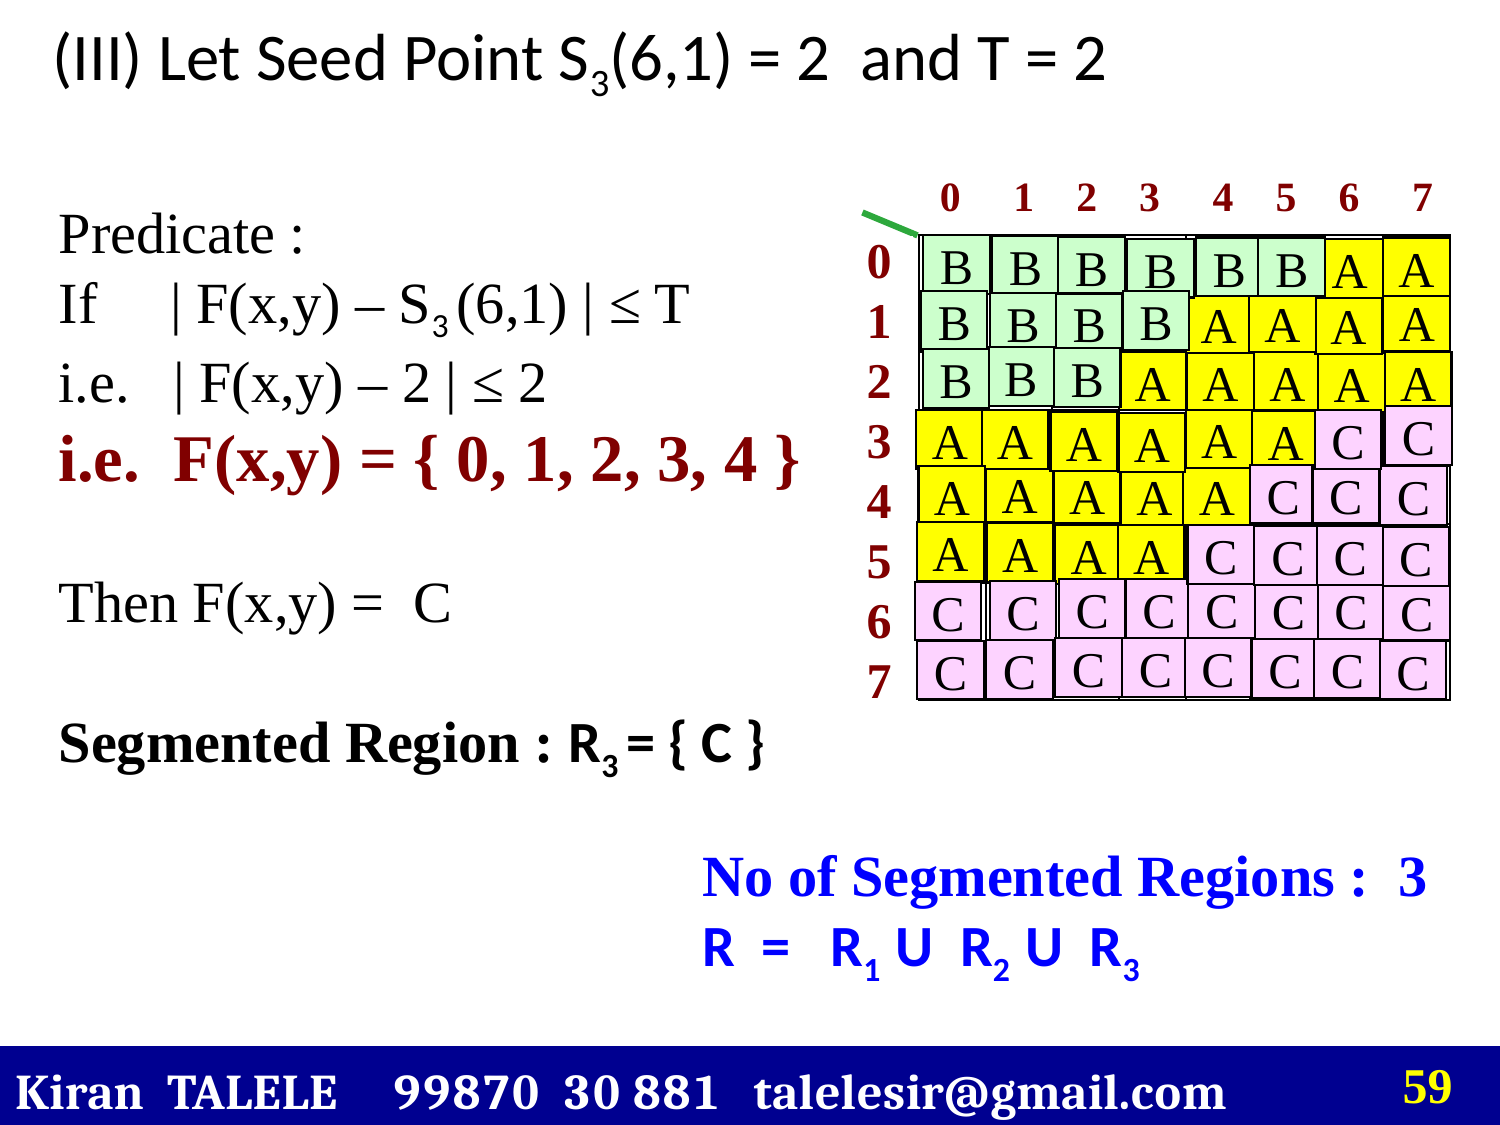

# (III) Let Seed Point S3(6,1) = 2  and T = 2
 0     1    2    3     4    5    6     7
2
3
2
4
0
1
4
3
1
1
3
2
7
5
6
4
0
1
2
6
4
7
3
5
4
5
6
7
7
6
2
0
4
5
6
7
4
0
3
2
7
7
6
5
2
3
3
1
2
1
0
0
3
1
2
1
2
3
4
3
3
4
3
2
0
1
2
3
4
5
6
7
Predicate :
If     | F(x,y) – S3 (6,1) | ≤ T
i.e.   | F(x,y) – 2 | ≤ 2
i.e.  F(x,y) = { 0, 1, 2, 3, 4 }

Then F(x,y) =  C

Segmented Region : R3 = { C }

B
B
B
B
B
A
B
A
B
B
A
B
A
B
A
A
B
B
B
A
A
A
A
A
C
A
C
A
A
A
A
A
A
A
C
C
A
A
A
C
A
A
A
A
C
C
C
C
C
C
C
C
C
C
C
C
C
C
C
C
C
C
C
C
No of Segmented Regions :  3
R  =   R1  U  R2  U  R3
Kiran  TALELE     99870  30 881   talelesir@gmail.com
59